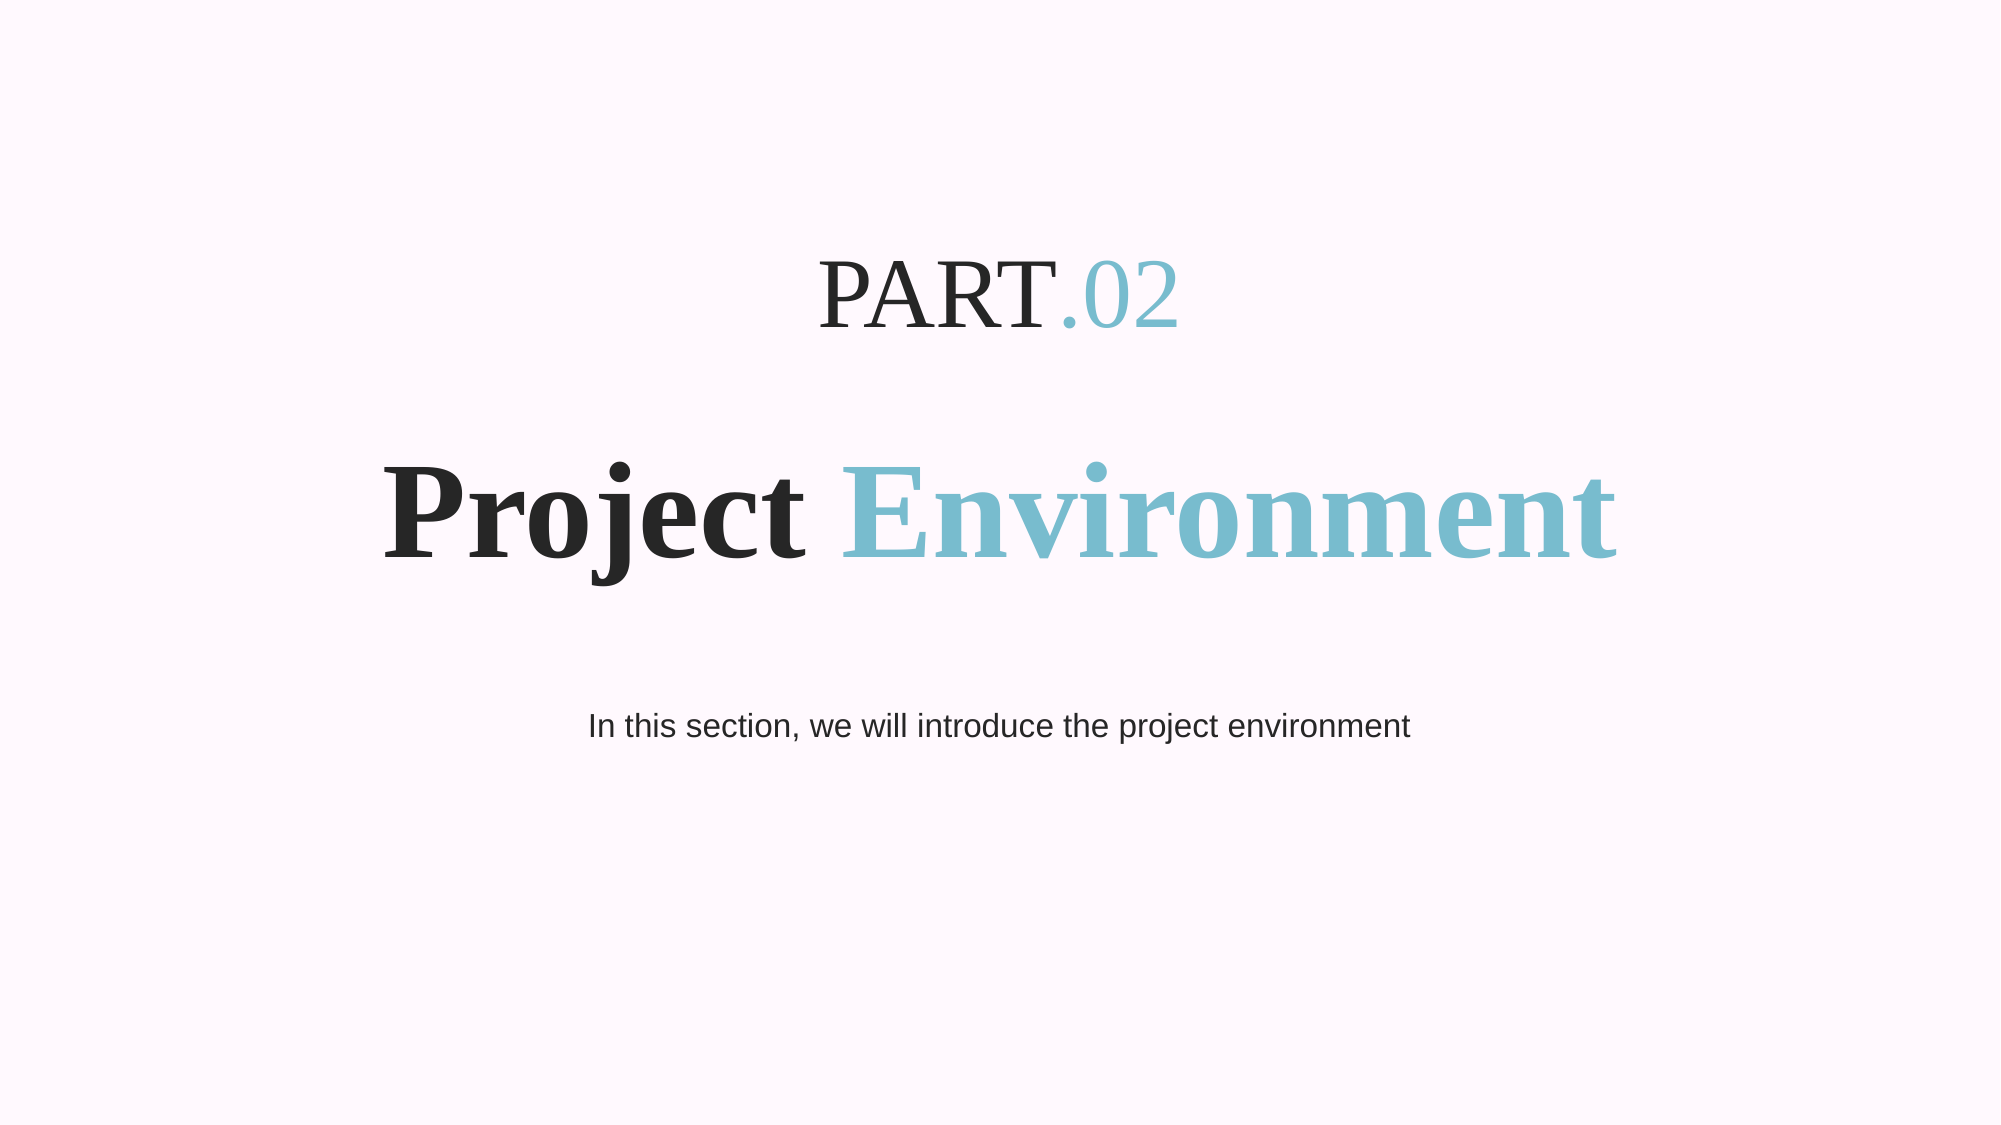

PART.02
Project Environment
In this section, we will introduce the project environment